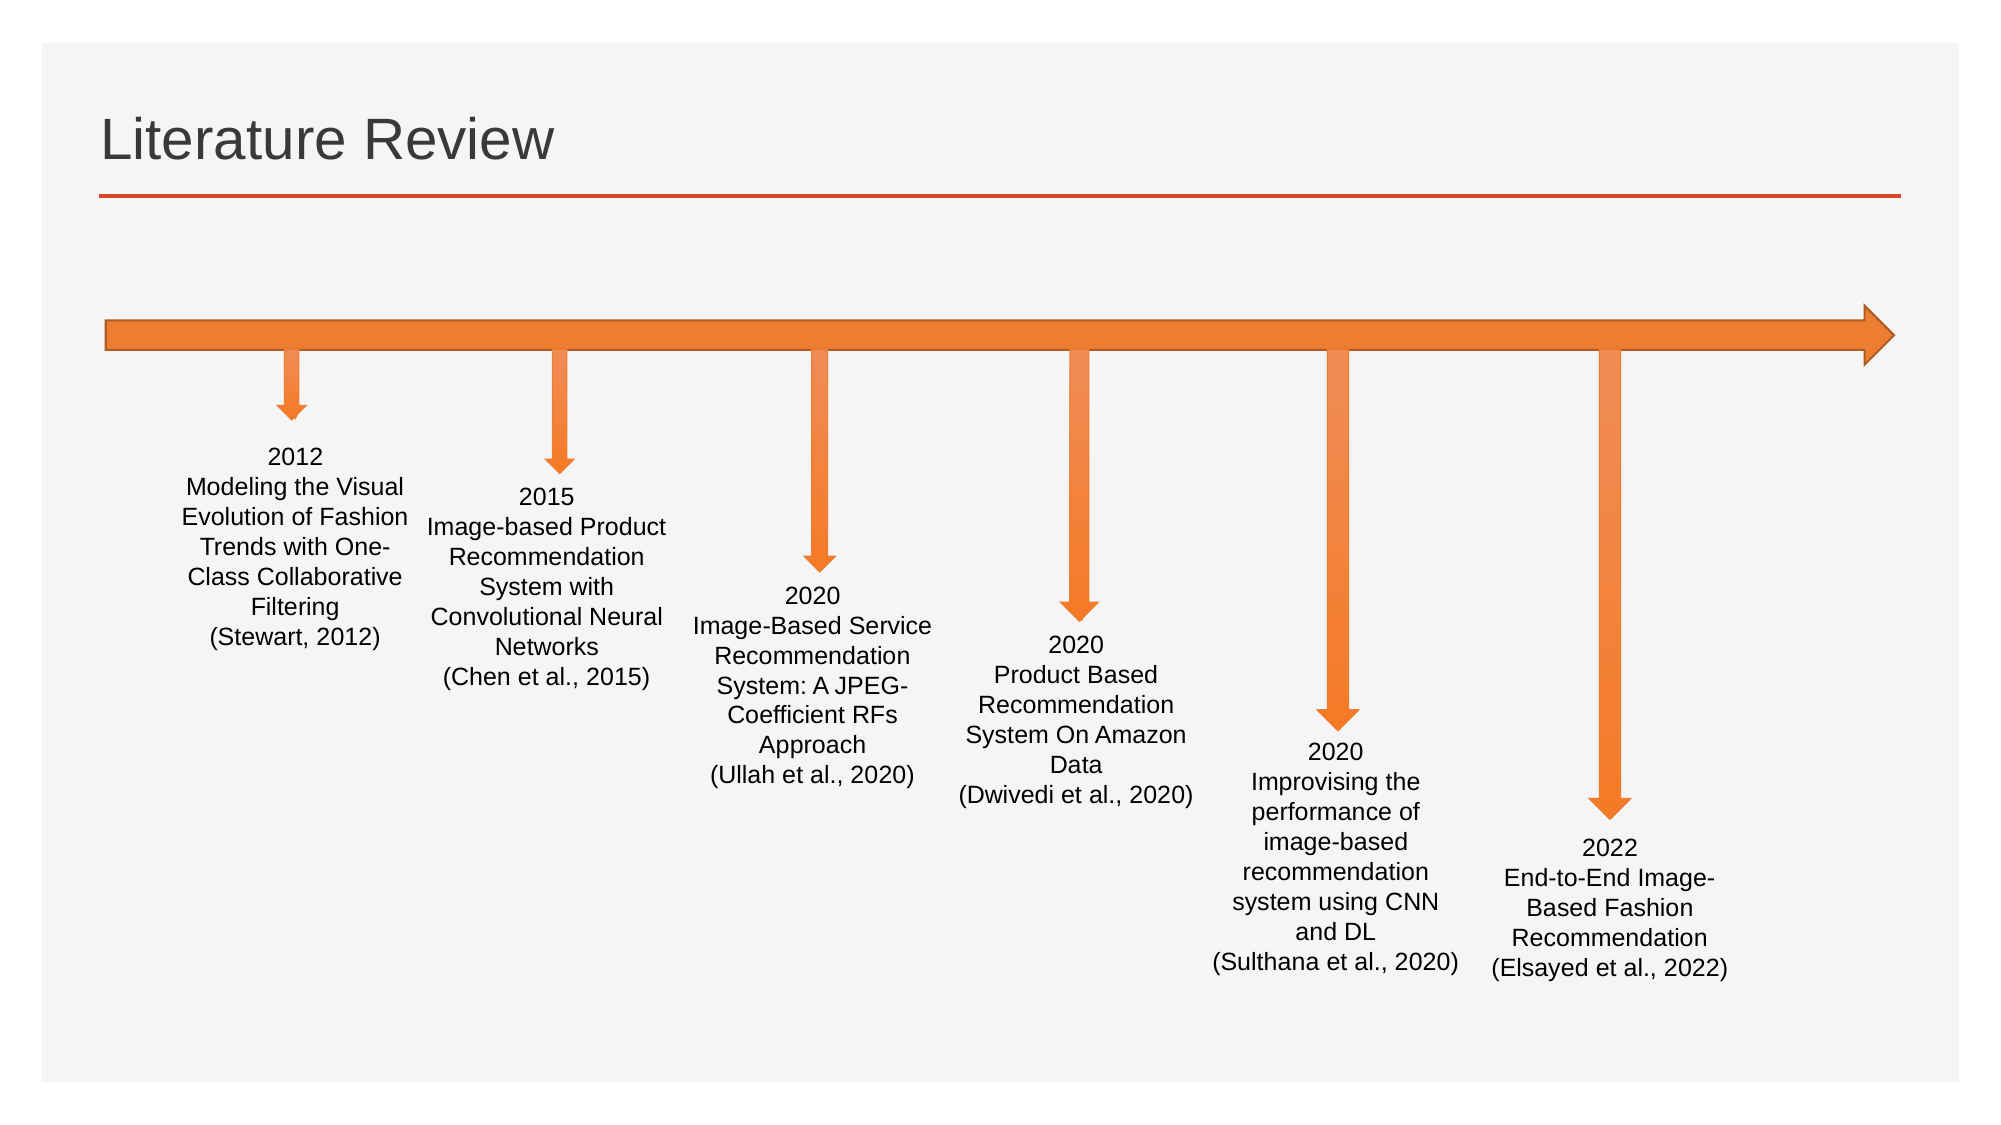

# Literature Review

2012
Modeling the Visual Evolution of Fashion Trends with One-Class Collaborative Filtering
(Stewart, 2012)
2015
Image-based Product Recommendation System with Convolutional Neural Networks
(Chen et al., 2015)
2020
Image-Based Service Recommendation System: A JPEG-Coefficient RFs Approach
(Ullah et al., 2020)
2020
Product Based Recommendation System On Amazon Data
(Dwivedi et al., 2020)
2020
Improvising the performance of image-based recommendation system using CNN and DL
(Sulthana et al., 2020)
2022
End-to-End Image-Based Fashion Recommendation
(Elsayed et al., 2022)